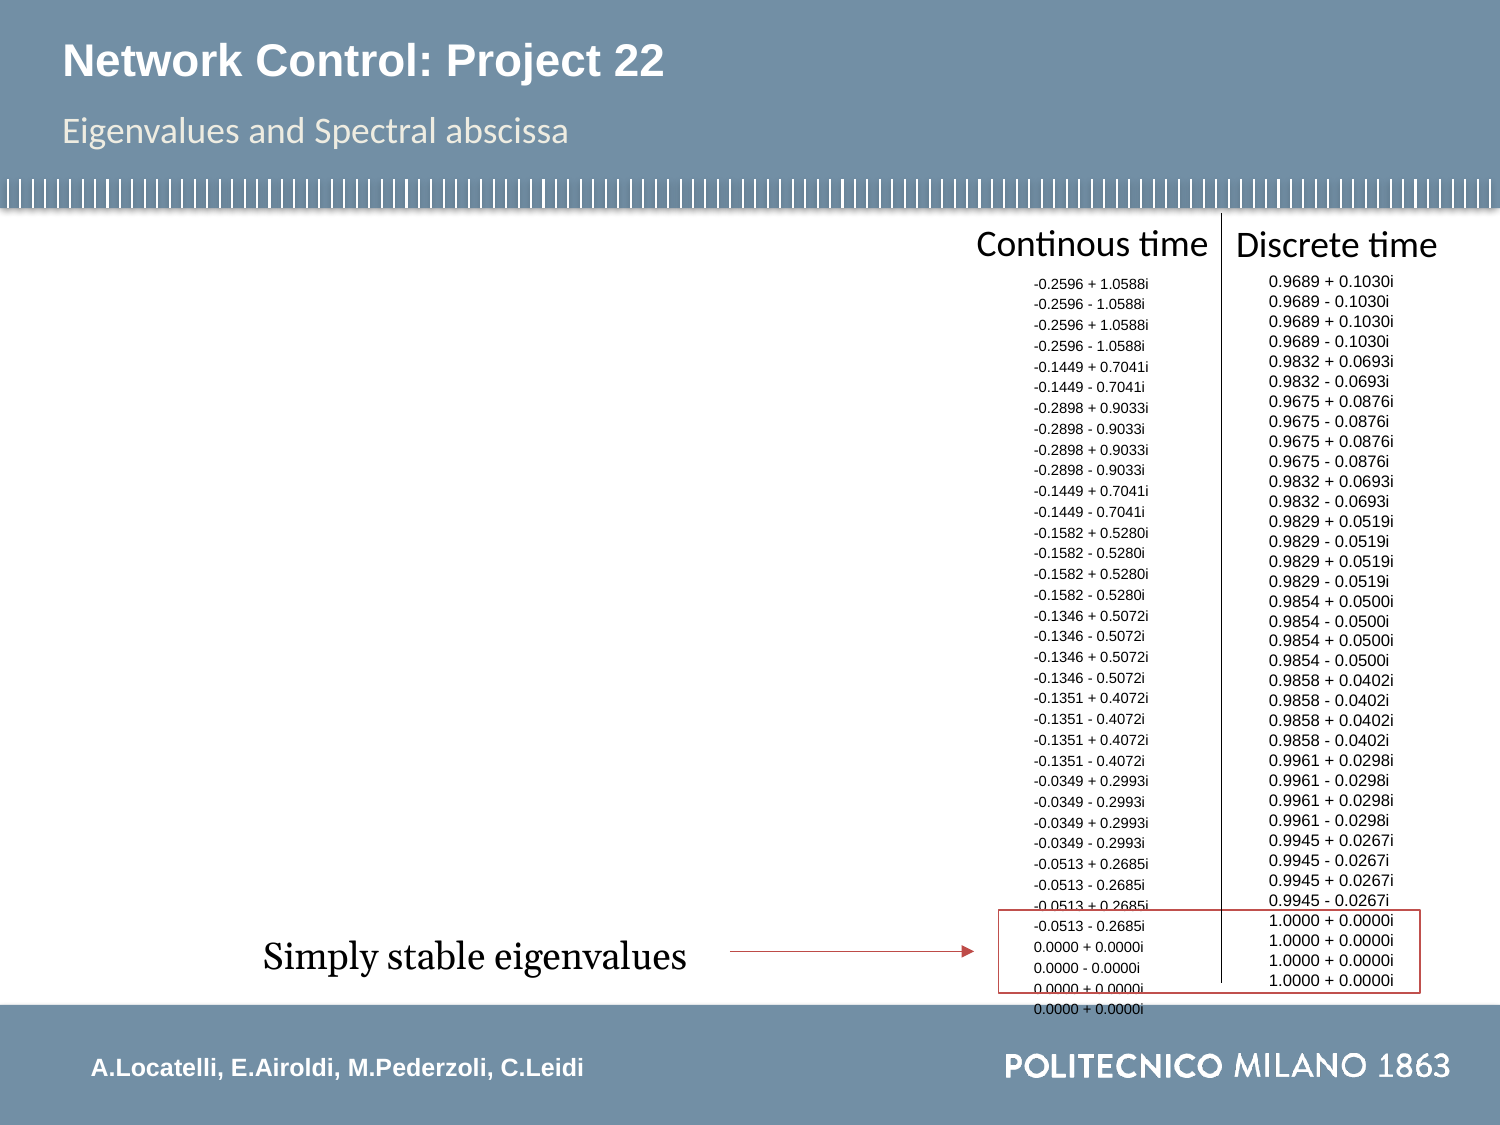

# Network Control: Project 22
Eigenvalues and Spectral abscissa
Continous time
Discrete time

-0.2596 + 1.0588i
-0.2596 - 1.0588i
-0.2596 + 1.0588i
-0.2596 - 1.0588i
-0.1449 + 0.7041i
-0.1449 - 0.7041i
-0.2898 + 0.9033i
-0.2898 - 0.9033i
-0.2898 + 0.9033i
-0.2898 - 0.9033i
-0.1449 + 0.7041i
-0.1449 - 0.7041i
-0.1582 + 0.5280i
-0.1582 - 0.5280i
-0.1582 + 0.5280i
-0.1582 - 0.5280i
-0.1346 + 0.5072i
-0.1346 - 0.5072i
-0.1346 + 0.5072i
-0.1346 - 0.5072i
-0.1351 + 0.4072i
-0.1351 - 0.4072i
-0.1351 + 0.4072i
-0.1351 - 0.4072i
-0.0349 + 0.2993i
-0.0349 - 0.2993i
-0.0349 + 0.2993i
-0.0349 - 0.2993i
-0.0513 + 0.2685i
-0.0513 - 0.2685i
-0.0513 + 0.2685i
-0.0513 - 0.2685i
0.0000 + 0.0000i
0.0000 - 0.0000i
0.0000 + 0.0000i
0.0000 + 0.0000i

0.9689 + 0.1030i
0.9689 - 0.1030i
0.9689 + 0.1030i
0.9689 - 0.1030i
0.9832 + 0.0693i
0.9832 - 0.0693i
0.9675 + 0.0876i
0.9675 - 0.0876i
0.9675 + 0.0876i
0.9675 - 0.0876i
0.9832 + 0.0693i
0.9832 - 0.0693i
0.9829 + 0.0519i
0.9829 - 0.0519i
0.9829 + 0.0519i
0.9829 - 0.0519i
0.9854 + 0.0500i
0.9854 - 0.0500i
0.9854 + 0.0500i
0.9854 - 0.0500i
0.9858 + 0.0402i
0.9858 - 0.0402i
0.9858 + 0.0402i
0.9858 - 0.0402i
0.9961 + 0.0298i
0.9961 - 0.0298i
0.9961 + 0.0298i
0.9961 - 0.0298i
0.9945 + 0.0267i
0.9945 - 0.0267i
0.9945 + 0.0267i
0.9945 - 0.0267i
1.0000 + 0.0000i
1.0000 + 0.0000i
1.0000 + 0.0000i
1.0000 + 0.0000i

Simply stable eigenvalues